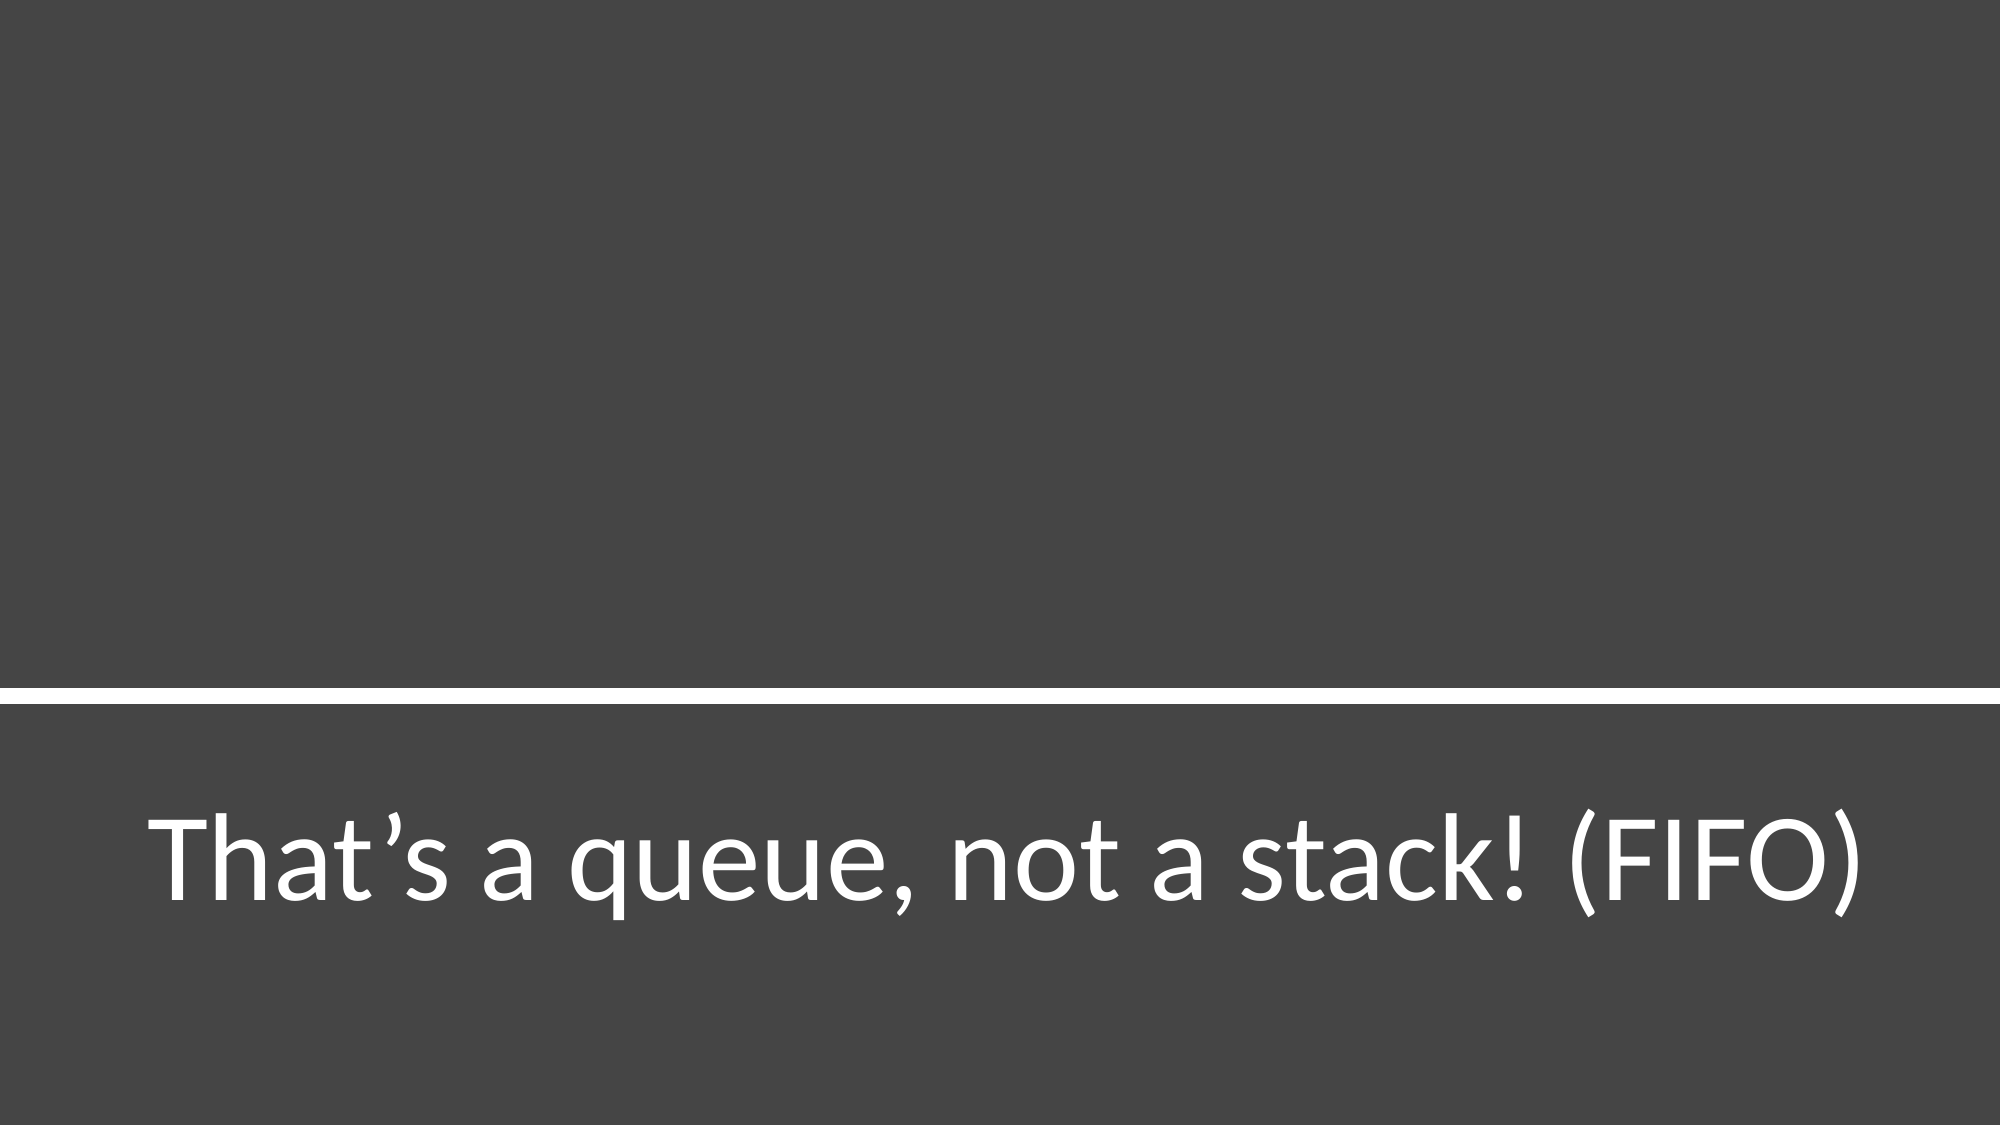

# That’s a queue, not a stack! (FIFO)